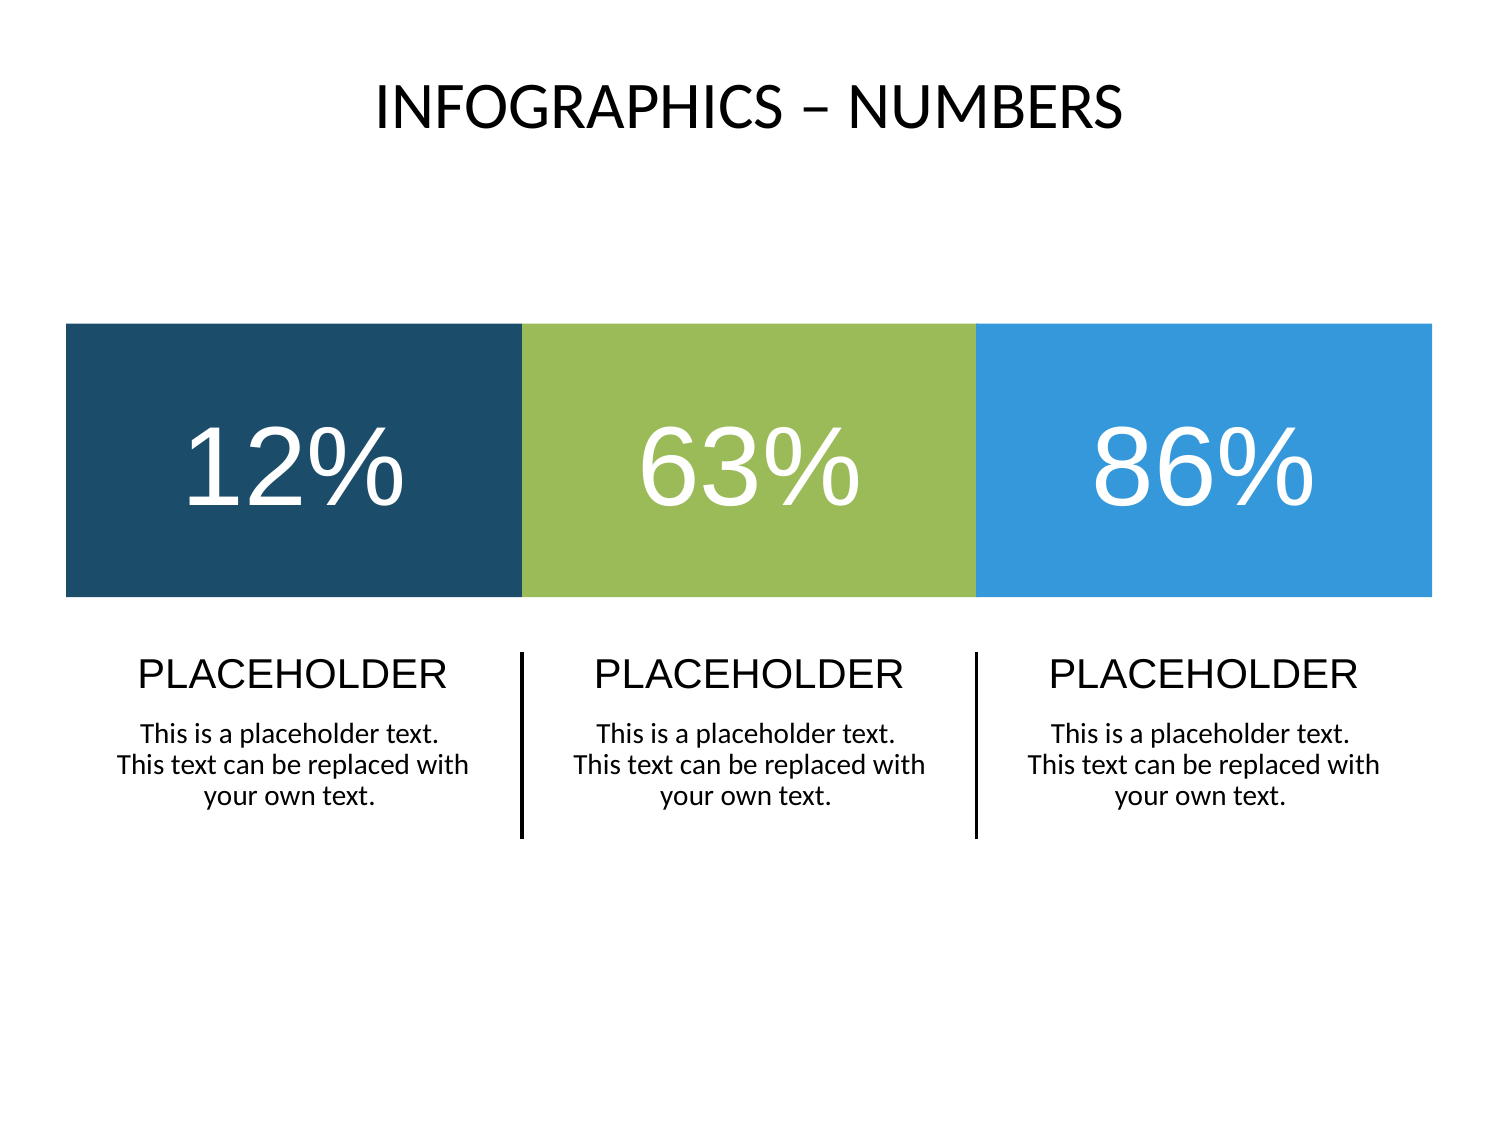

# Infographics – Numbers
12%
63%
86%
PLACEHOLDER
This is a placeholder text.
This text can be replaced with your own text.
PLACEHOLDER
This is a placeholder text.
This text can be replaced with your own text.
PLACEHOLDER
This is a placeholder text.
This text can be replaced with your own text.